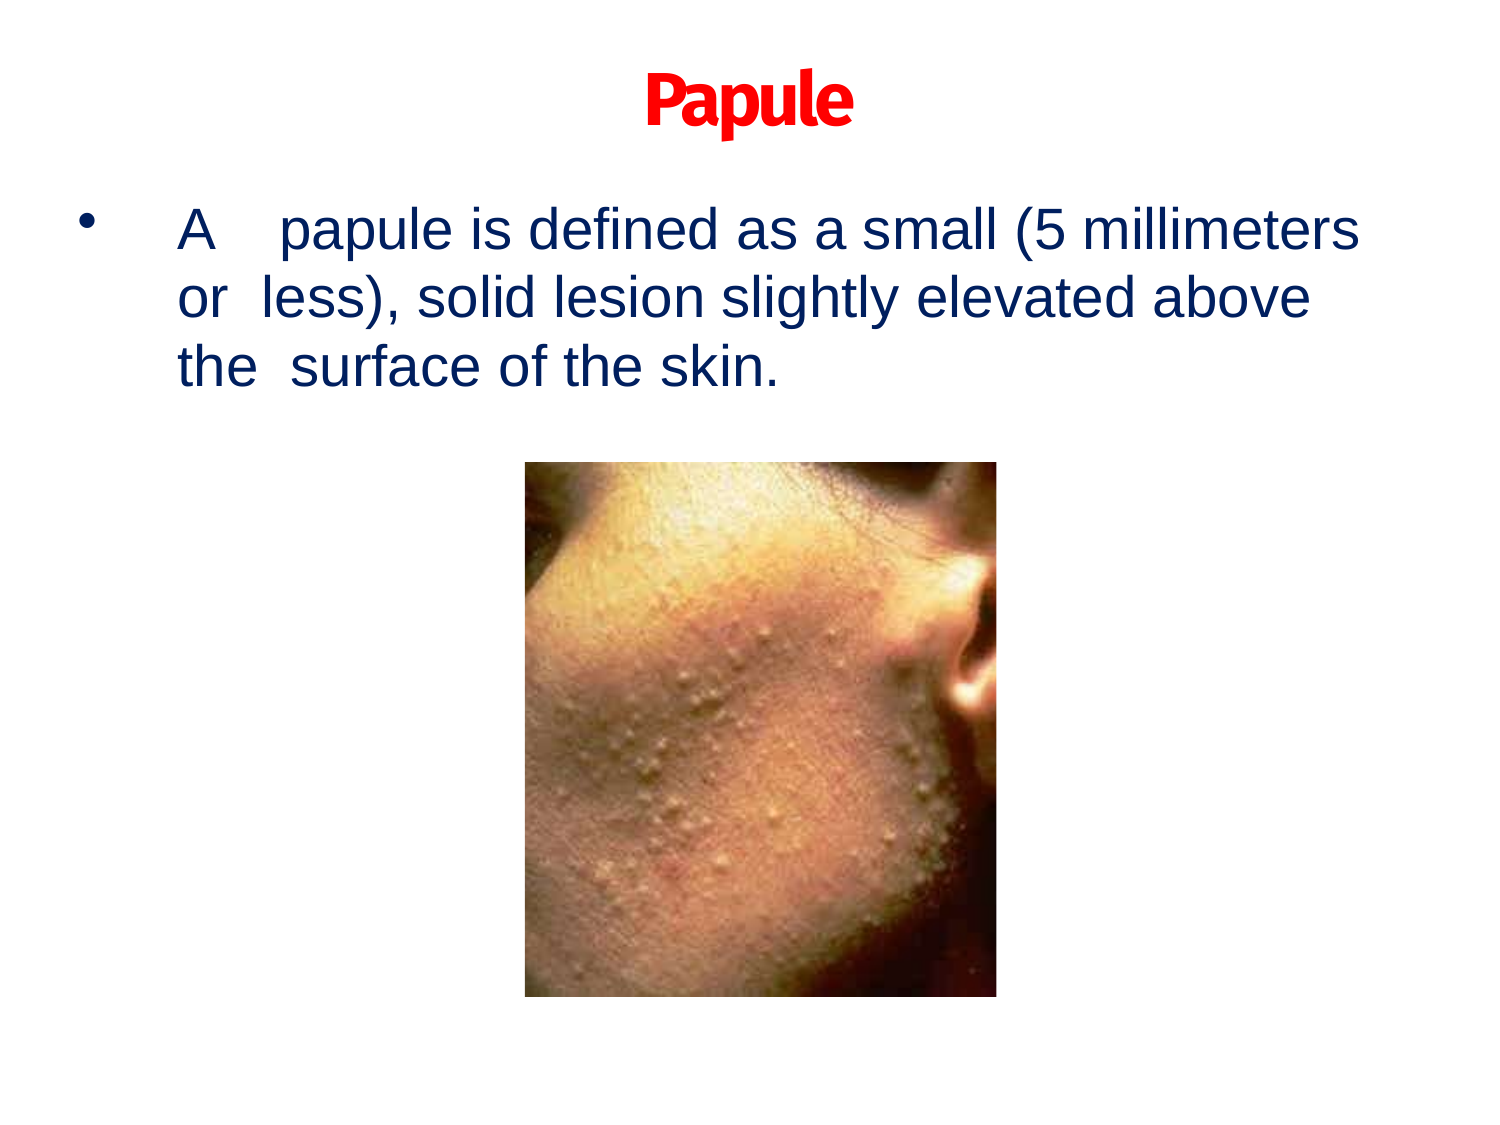

# Papule
A	papule is defined as a small (5 millimeters or  less), solid lesion slightly elevated above the  surface of the skin.